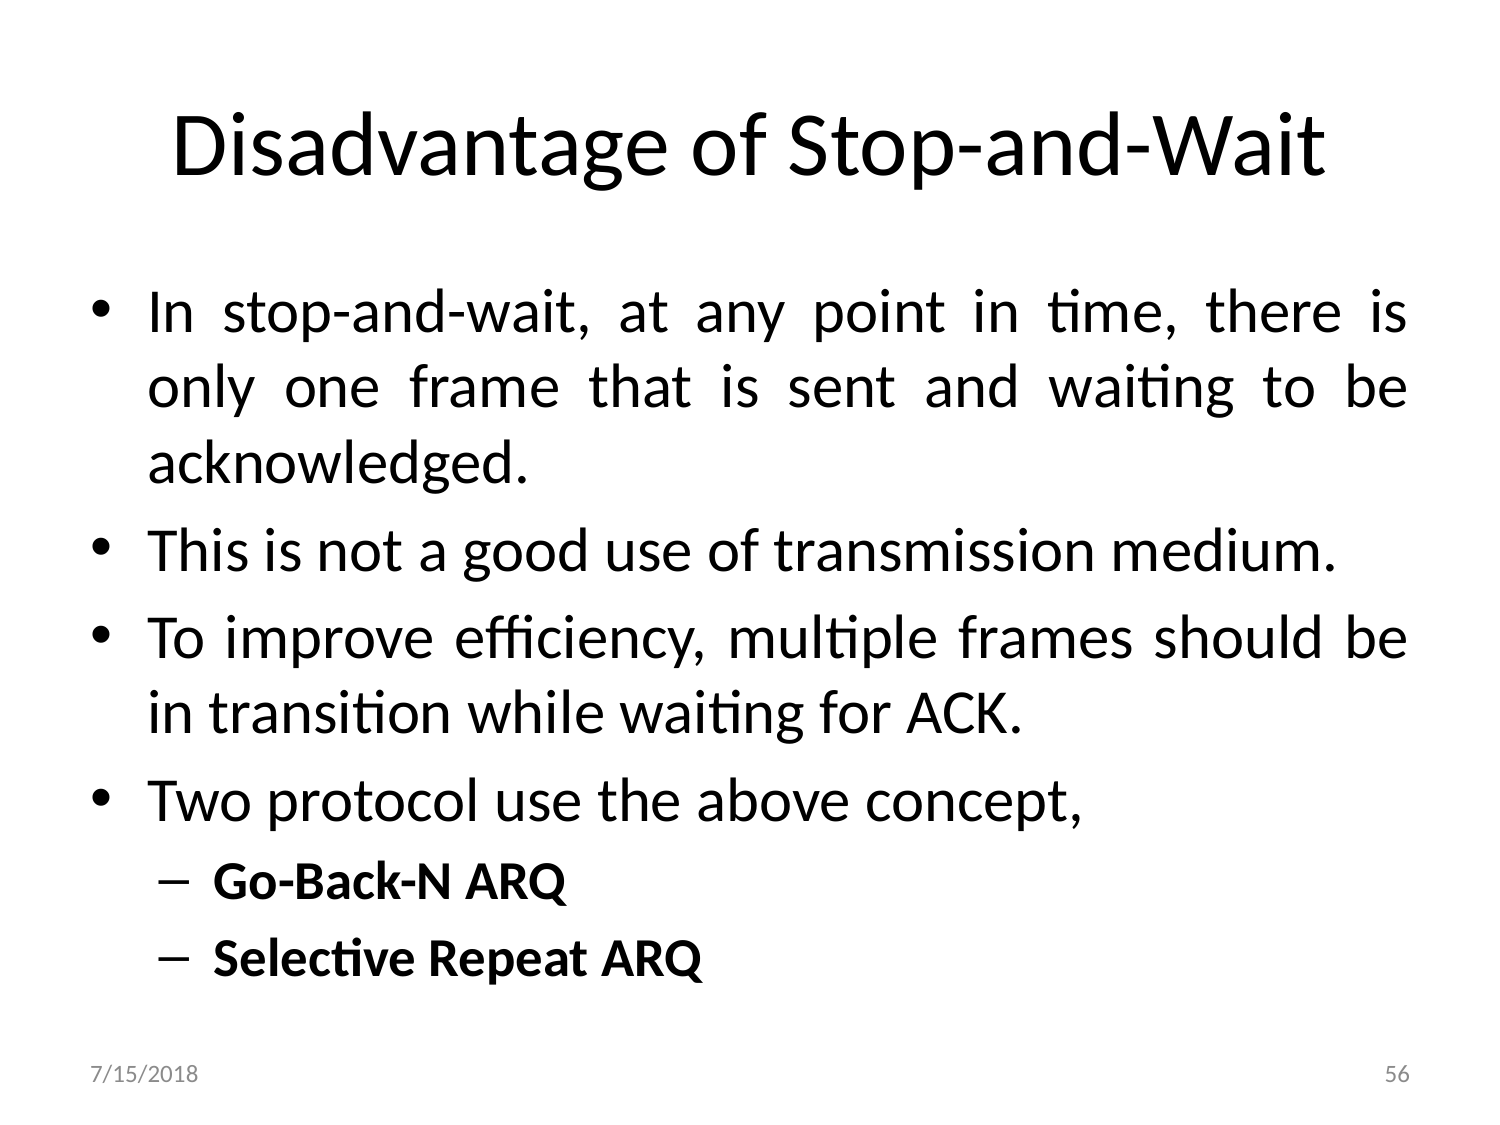

# Disadvantage of Stop-and-Wait
In stop-and-wait, at any point in time, there is only one frame that is sent and waiting to be acknowledged.
This is not a good use of transmission medium.
To improve efficiency, multiple frames should be in transition while waiting for ACK.
Two protocol use the above concept,
Go-Back-N ARQ
Selective Repeat ARQ
7/15/2018
56